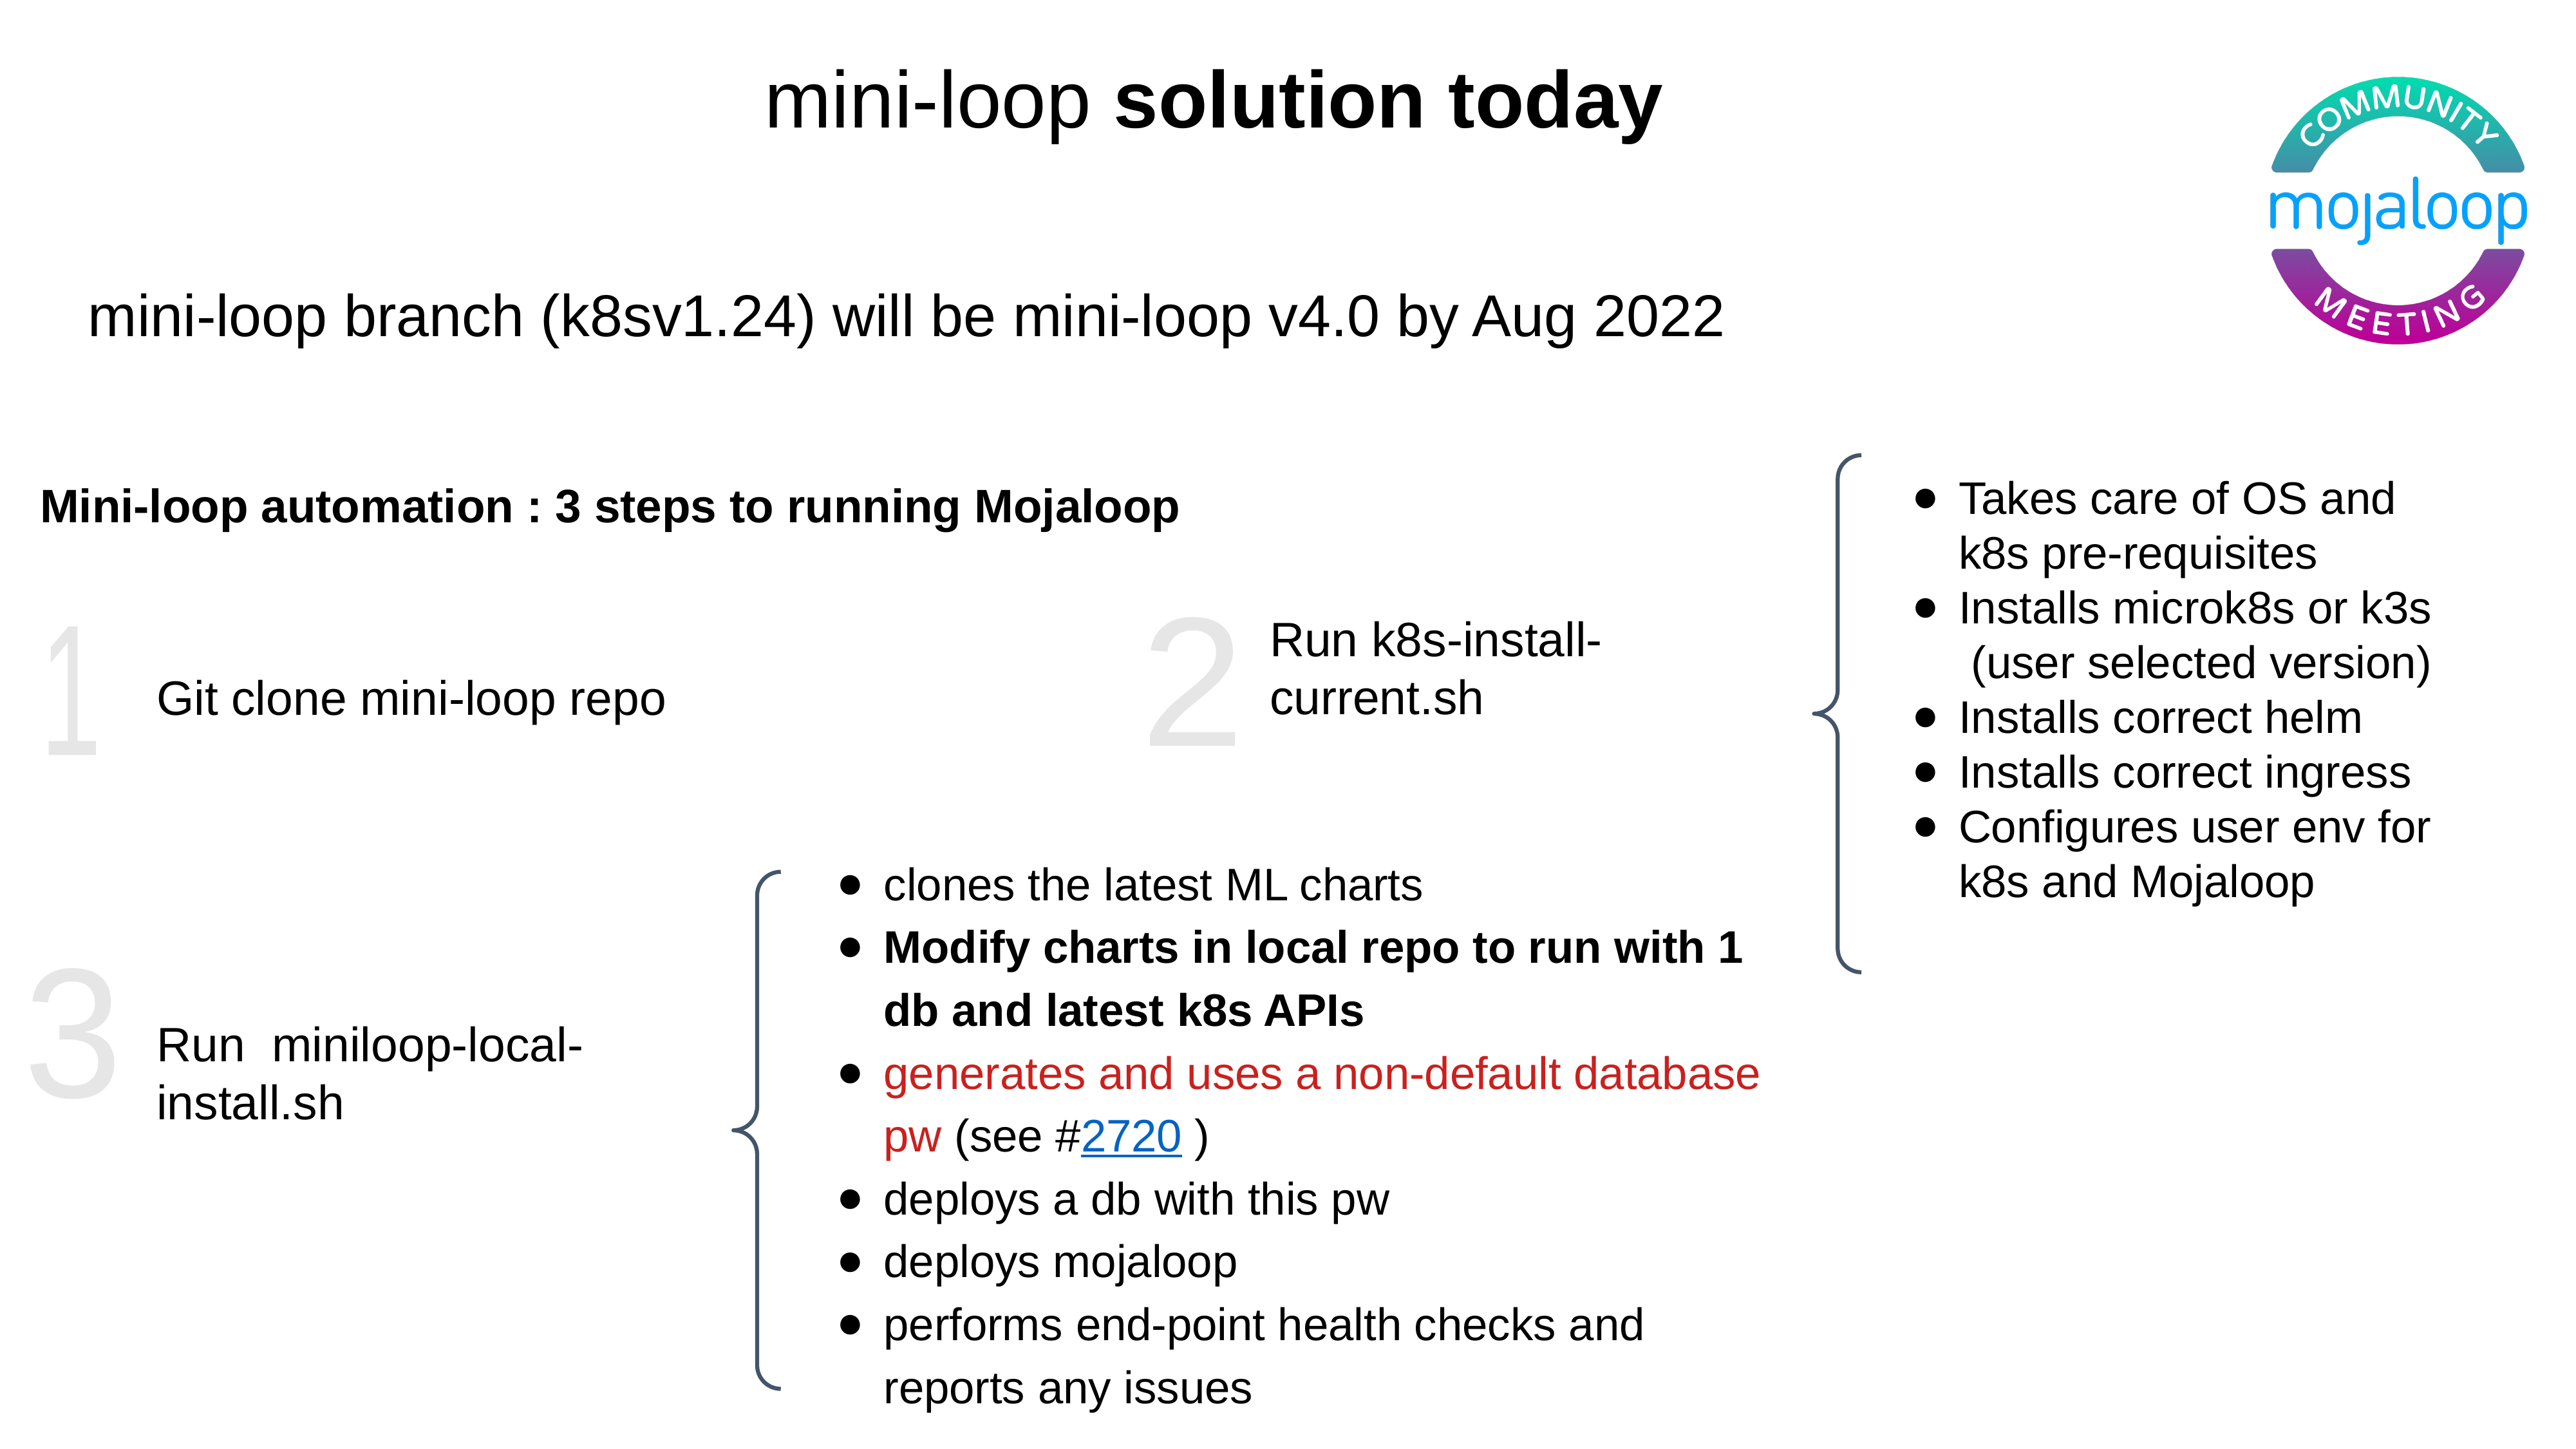

mini-loop solution today
mini-loop branch (k8sv1.24) will be mini-loop v4.0 by Aug 2022

Takes care of OS and k8s pre-requisites
Installs microk8s or k3s  (user selected version)
Installs correct helm
Installs correct ingress
Configures user env for k8s and Mojaloop
Mini-loop automation : 3 steps to running Mojaloop
Run k8s-install-current.sh
2
1
Git clone mini-loop repo

clones the latest ML charts
Modify charts in local repo to run with 1 db and latest k8s APIs
generates and uses a non-default database pw (see #2720 )
deploys a db with this pw
deploys mojaloop
performs end-point health checks and reports any issues

3
Run  miniloop-local-install.sh